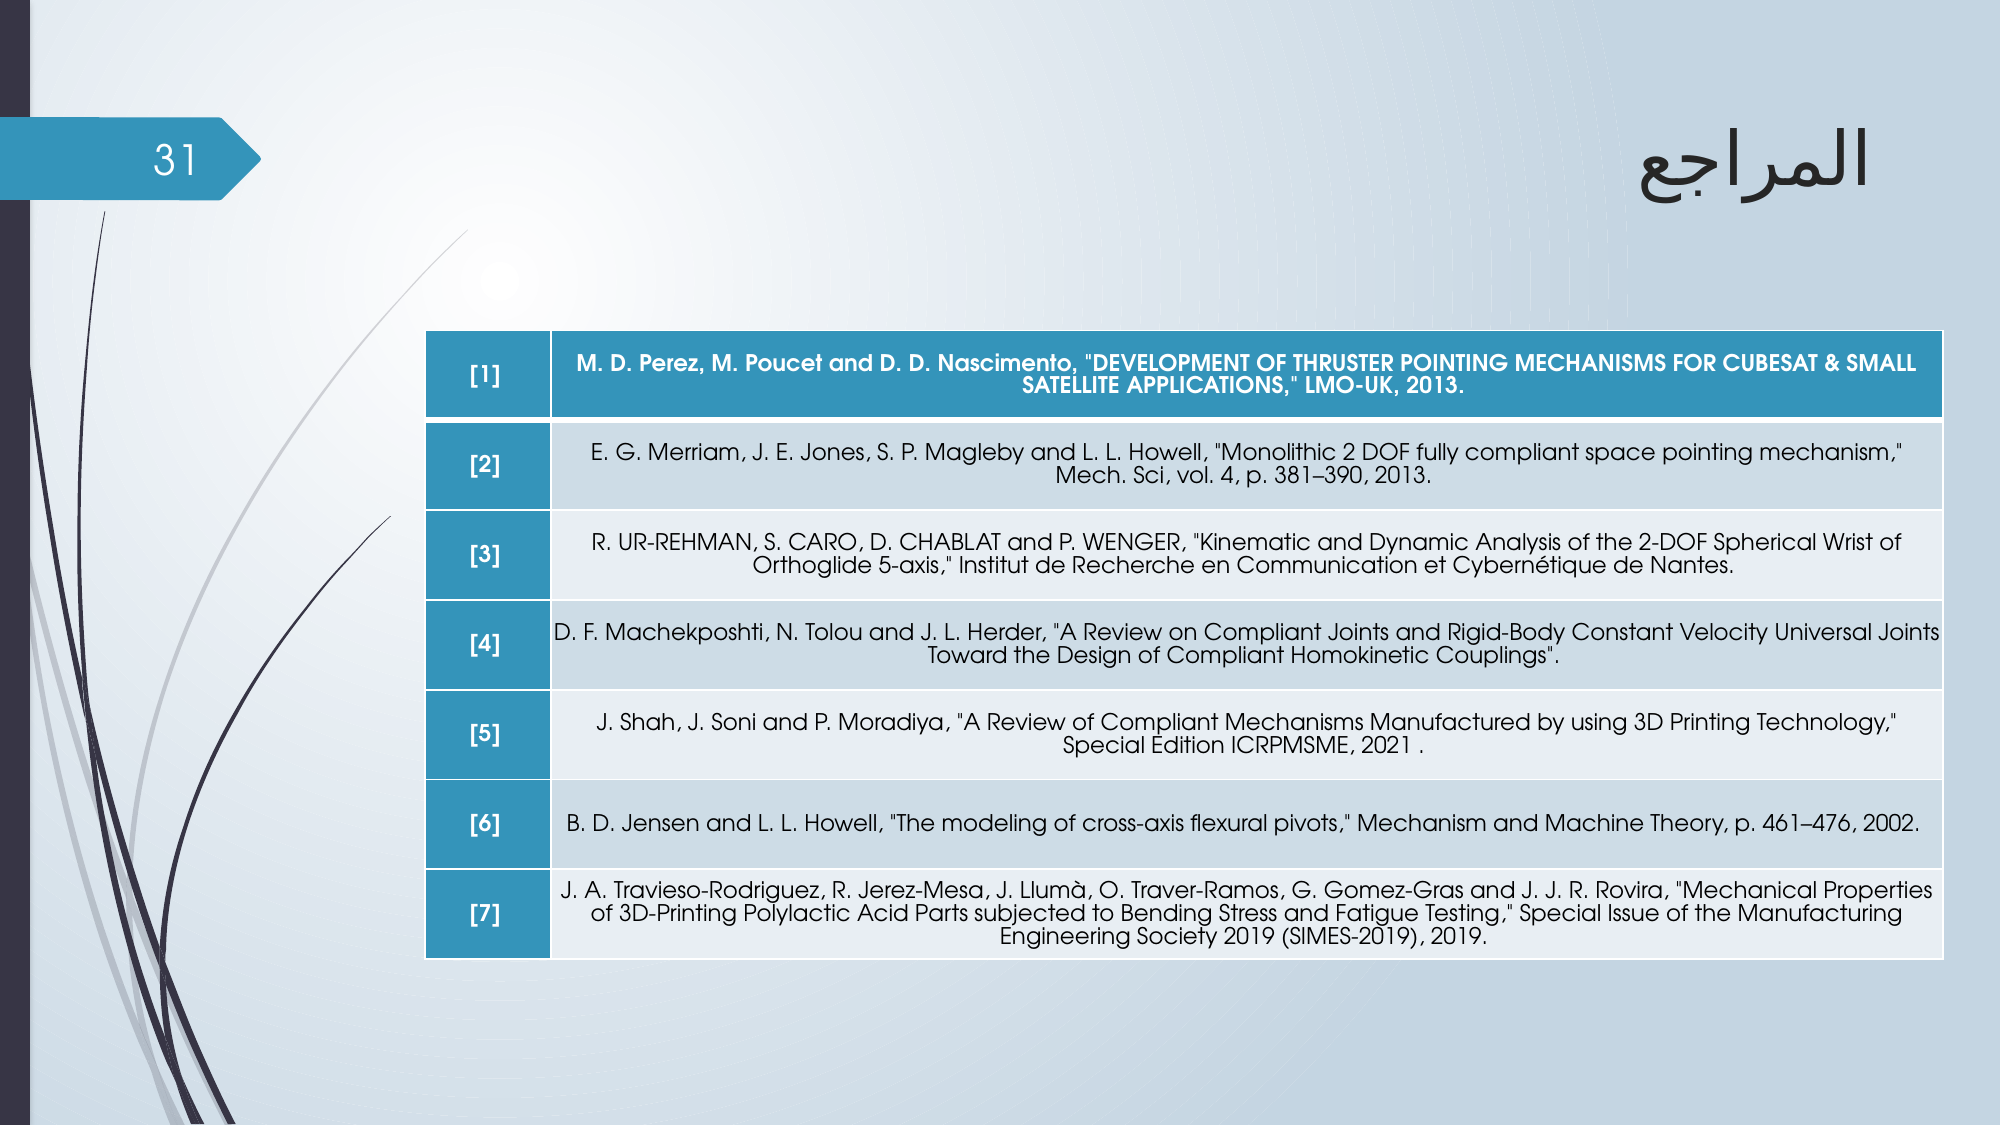

# المراجع
31
| [1] | M. D. Perez, M. Poucet and D. D. Nascimento, "DEVELOPMENT OF THRUSTER POINTING MECHANISMS FOR CUBESAT & SMALL SATELLITE APPLICATIONS," LMO-UK, 2013. |
| --- | --- |
| [2] | E. G. Merriam, J. E. Jones, S. P. Magleby and L. L. Howell, "Monolithic 2 DOF fully compliant space pointing mechanism," Mech. Sci, vol. 4, p. 381–390, 2013. |
| [3] | R. UR-REHMAN, S. CARO, D. CHABLAT and P. WENGER, "Kinematic and Dynamic Analysis of the 2-DOF Spherical Wrist of Orthoglide 5-axis," Institut de Recherche en Communication et Cybernétique de Nantes. |
| [4] | D. F. Machekposhti, N. Tolou and J. L. Herder, "A Review on Compliant Joints and Rigid-Body Constant Velocity Universal Joints Toward the Design of Compliant Homokinetic Couplings". |
| [5] | J. Shah, J. Soni and P. Moradiya, "A Review of Compliant Mechanisms Manufactured by using 3D Printing Technology," Special Edition ICRPMSME, 2021 . |
| [6] | B. D. Jensen and L. L. Howell, "The modeling of cross-axis flexural pivots," Mechanism and Machine Theory, p. 461–476, 2002. |
| [7] | J. A. Travieso-Rodriguez, R. Jerez-Mesa, J. Llumà, O. Traver-Ramos, G. Gomez-Gras and J. J. R. Rovira, "Mechanical Properties of 3D-Printing Polylactic Acid Parts subjected to Bending Stress and Fatigue Testing," Special Issue of the Manufacturing Engineering Society 2019 (SIMES-2019), 2019. |